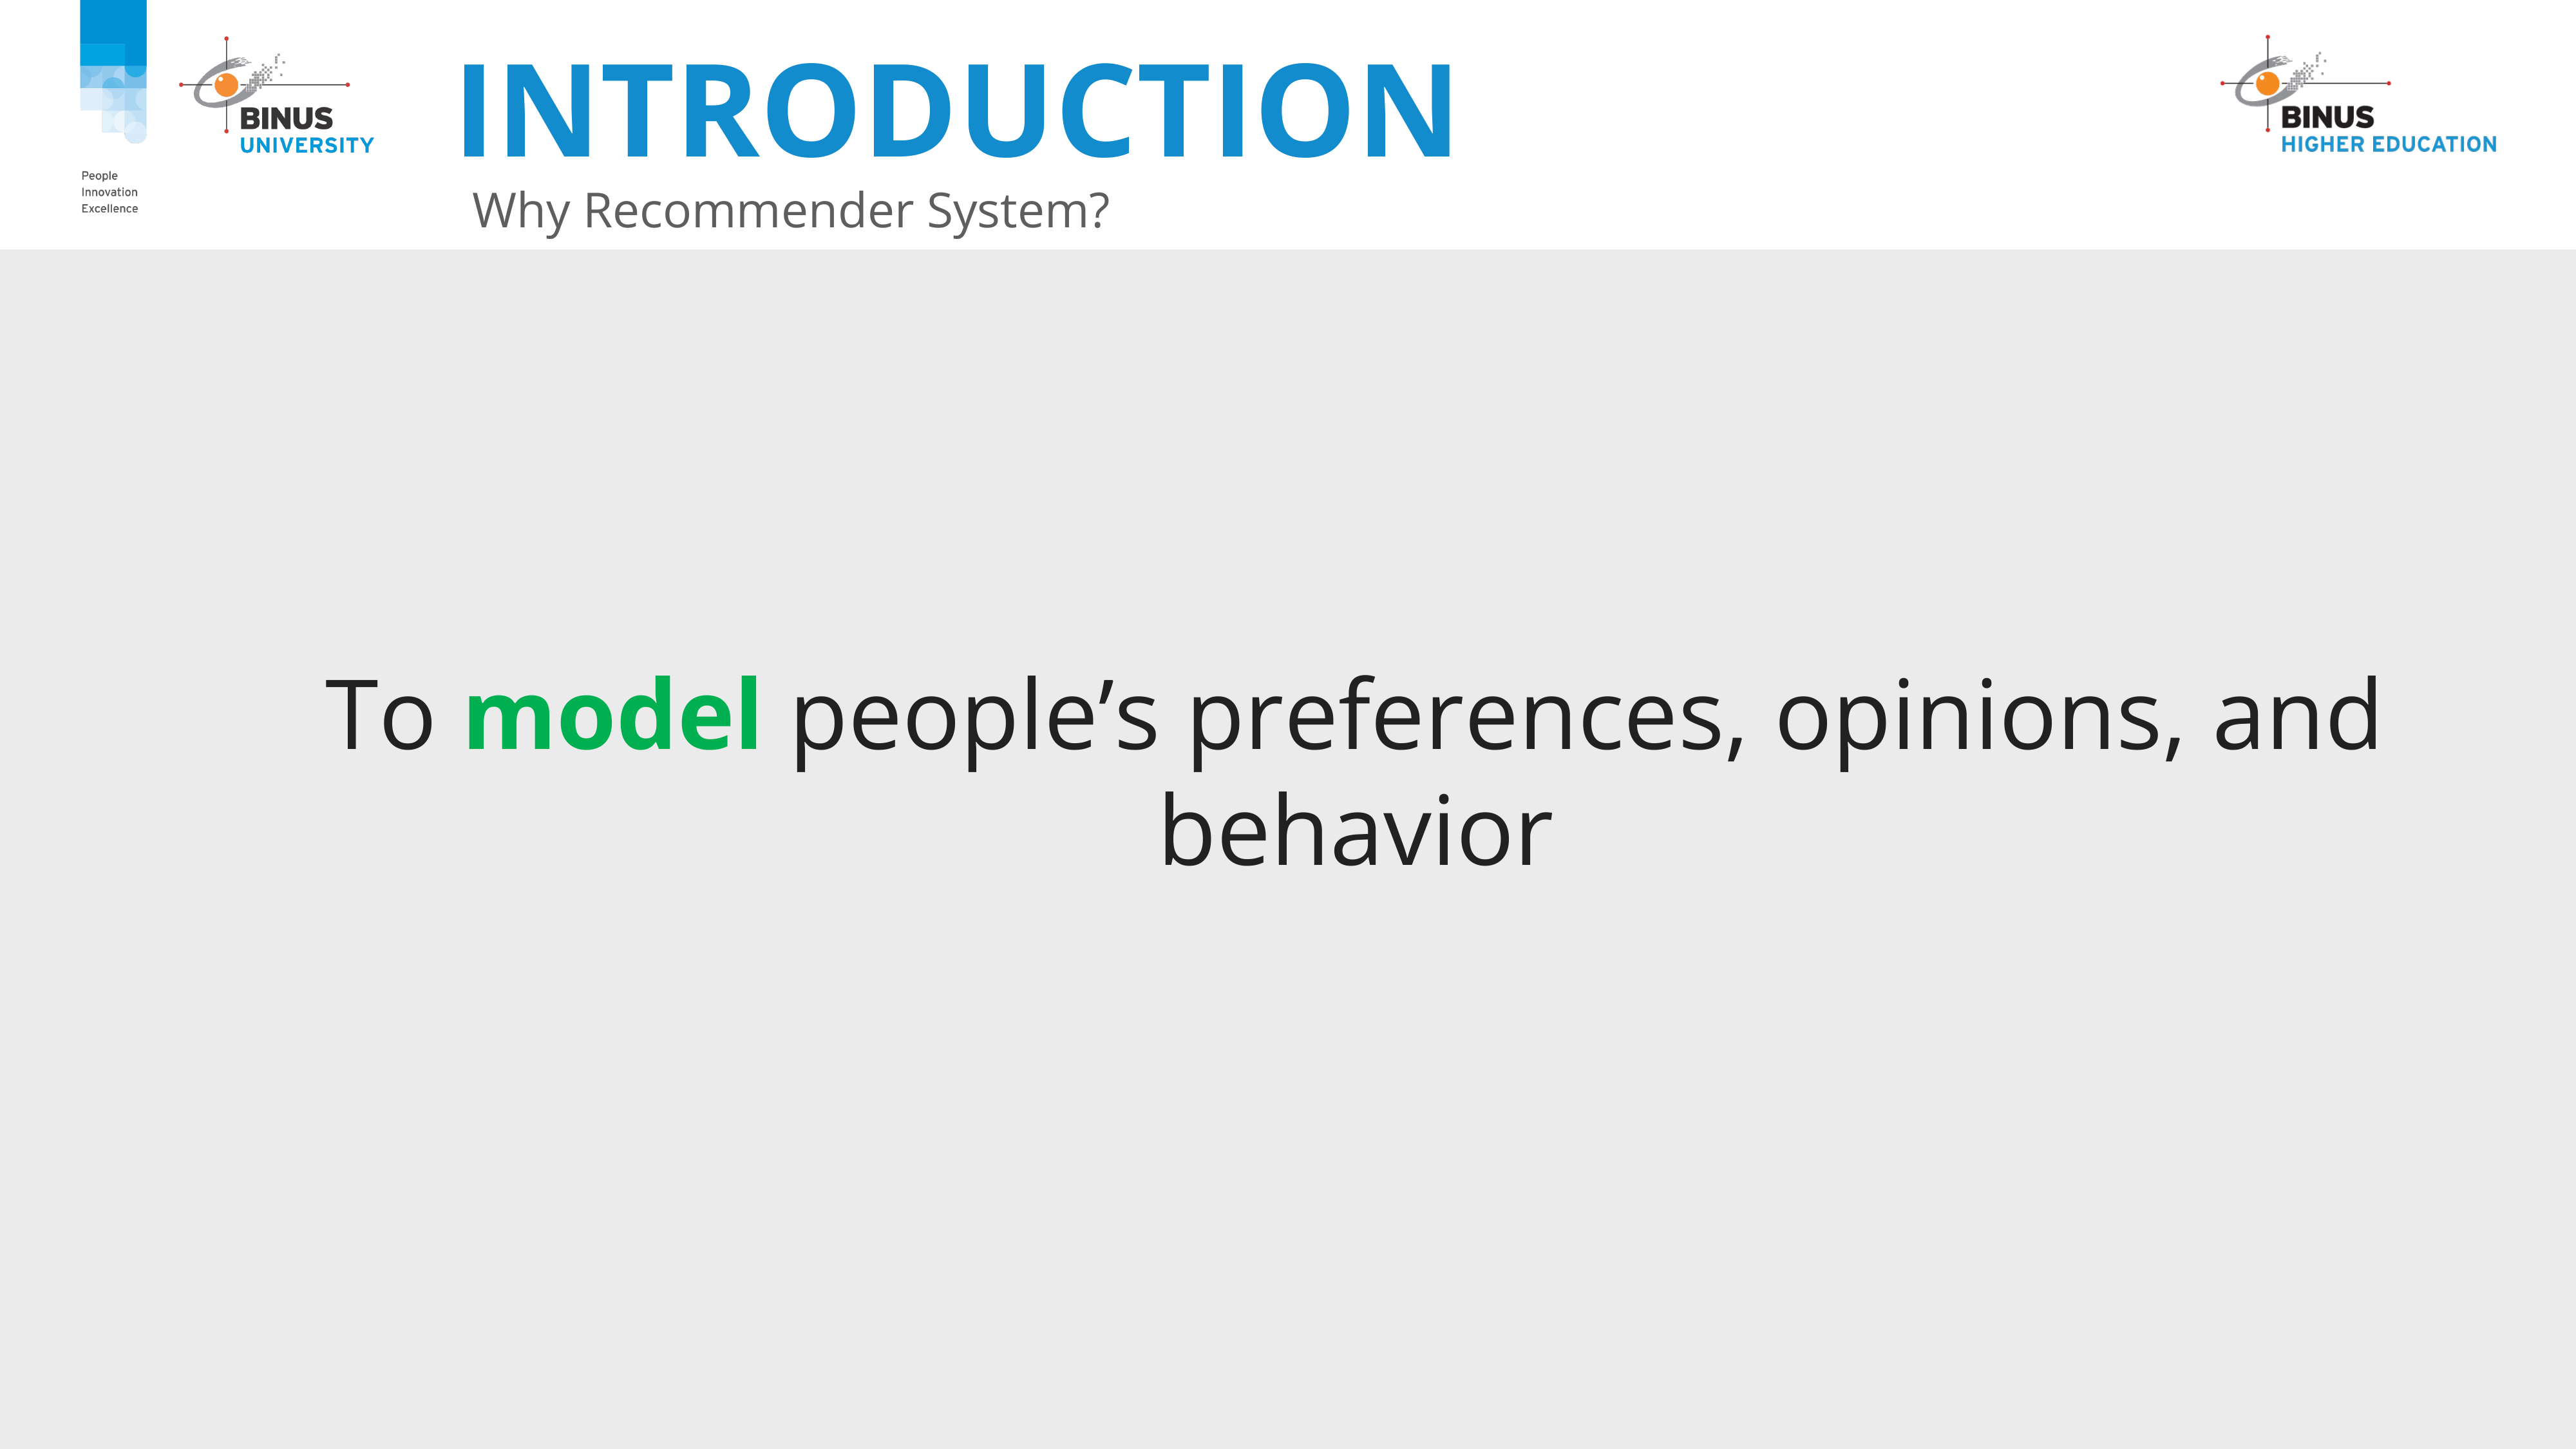

# Introduction
Why Recommender System?
To model people’s preferences, opinions, and behavior